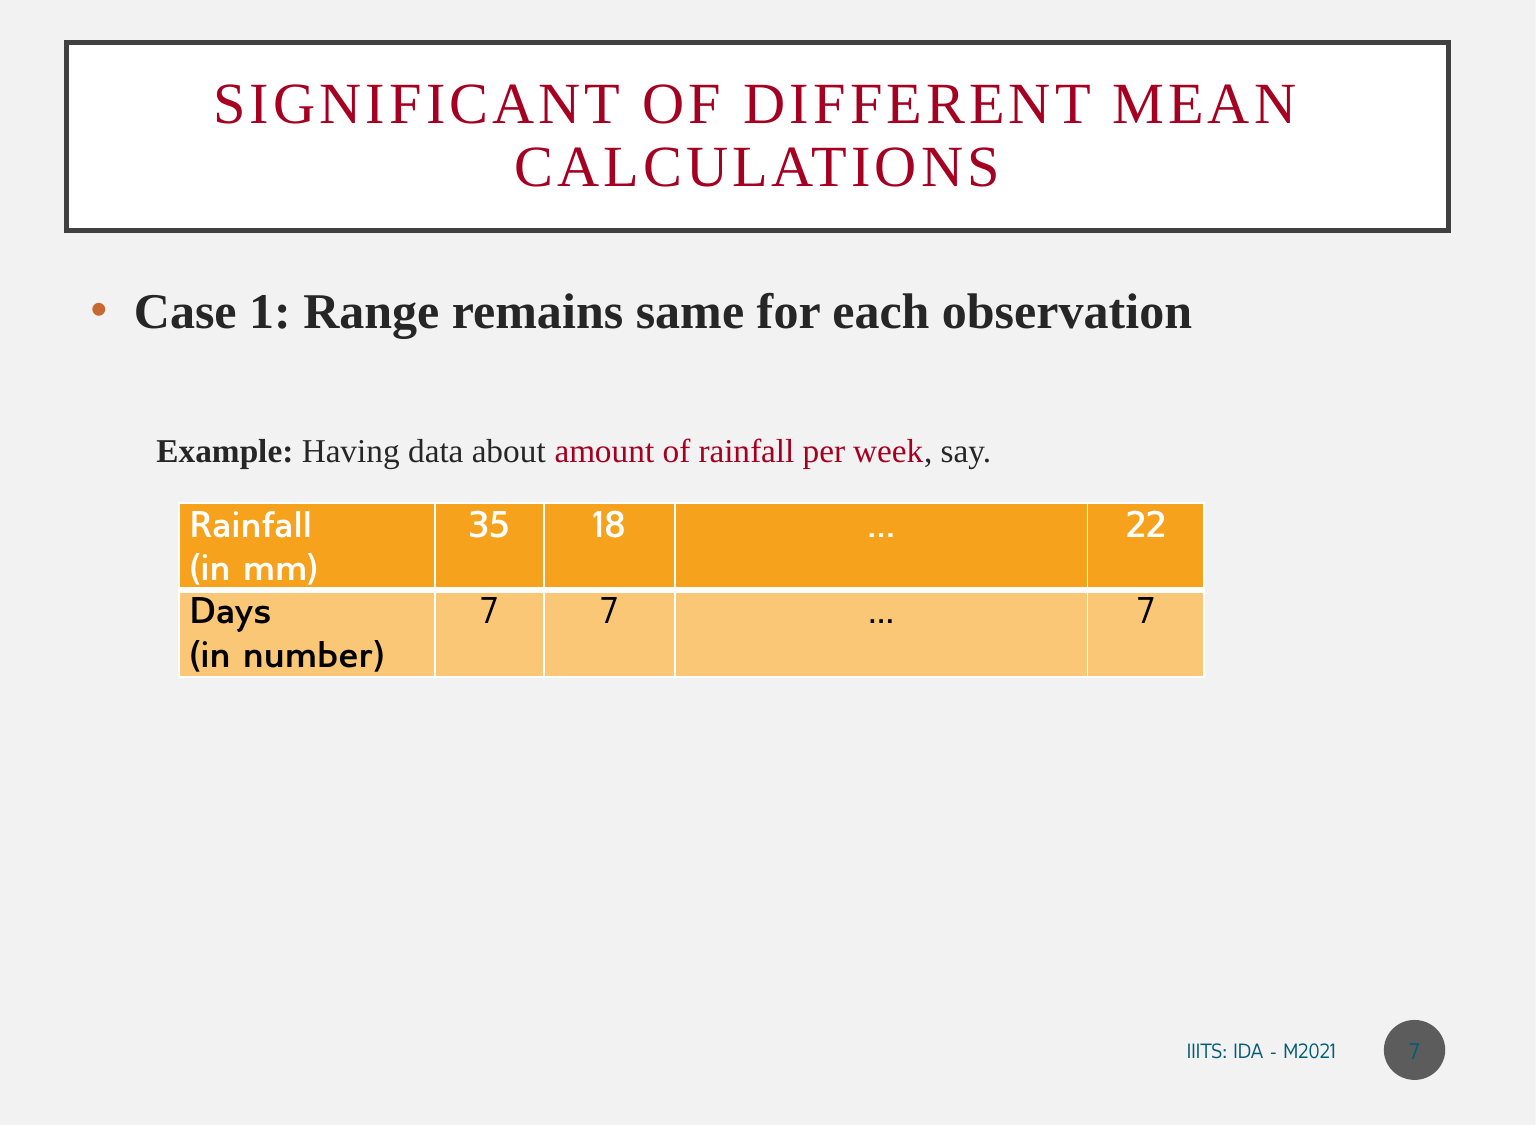

# Significant of different mean calculations
Case 1: Range remains same for each observation

        Example: Having data about amount of rainfall per week, say.

| Rainfall (in mm) | 35 | 18 | … | 22 |
| --- | --- | --- | --- | --- |
| Days (in number) | 7 | 7 | … | 7 |
7
IIITS: IDA - M2021